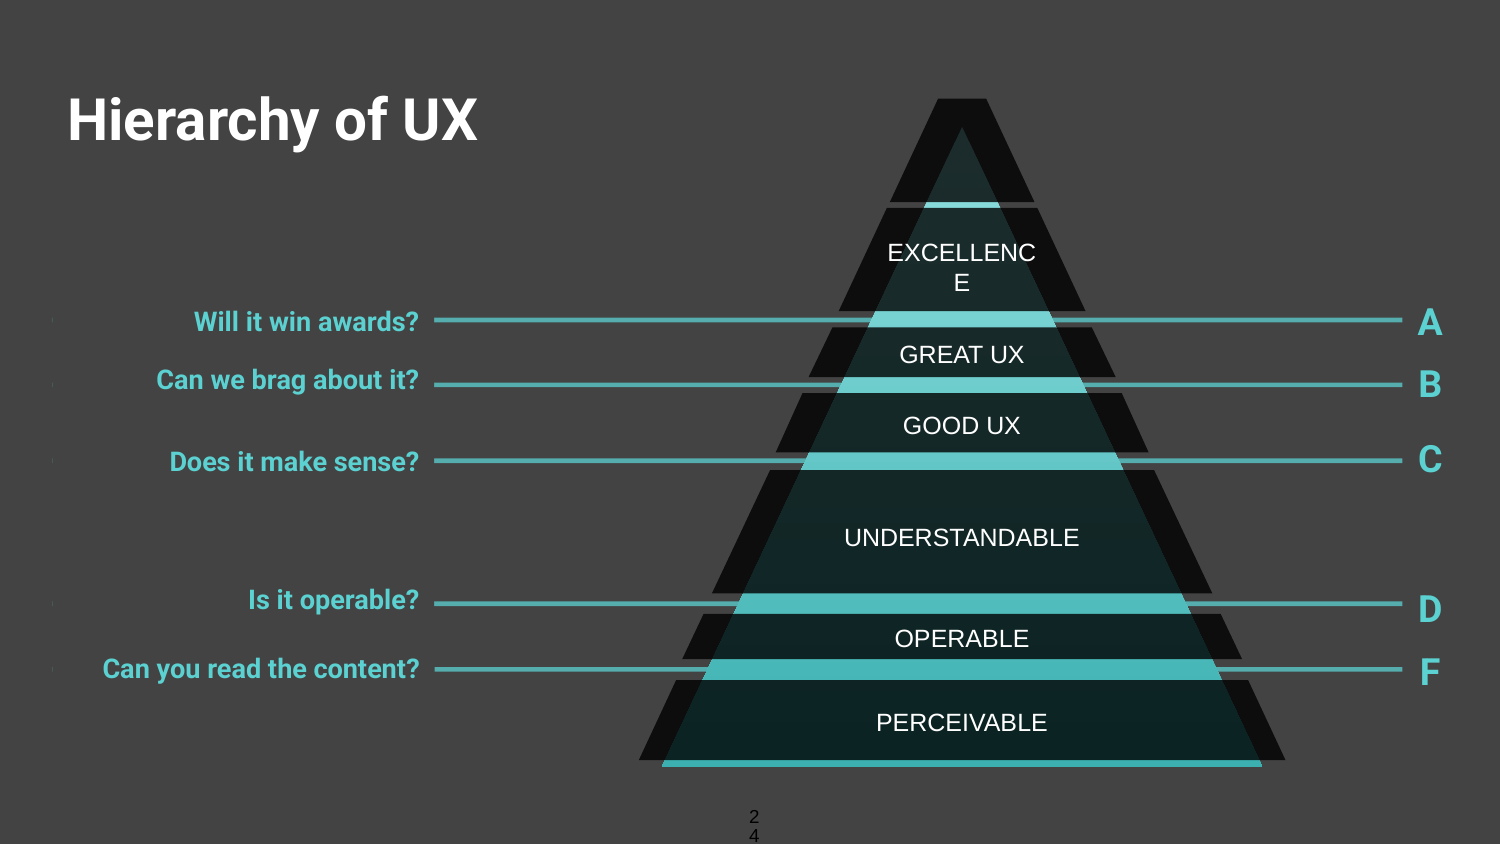

Hierarchy of UX

EXCELLENCE
Will it win awards?
A
GREAT UX
Can we brag about it?
B
GOOD UX
C
Does it make sense?
UNDERSTANDABLE
Is it operable?
D
OPERABLE
Can you read the content?
F
PERCEIVABLE
24